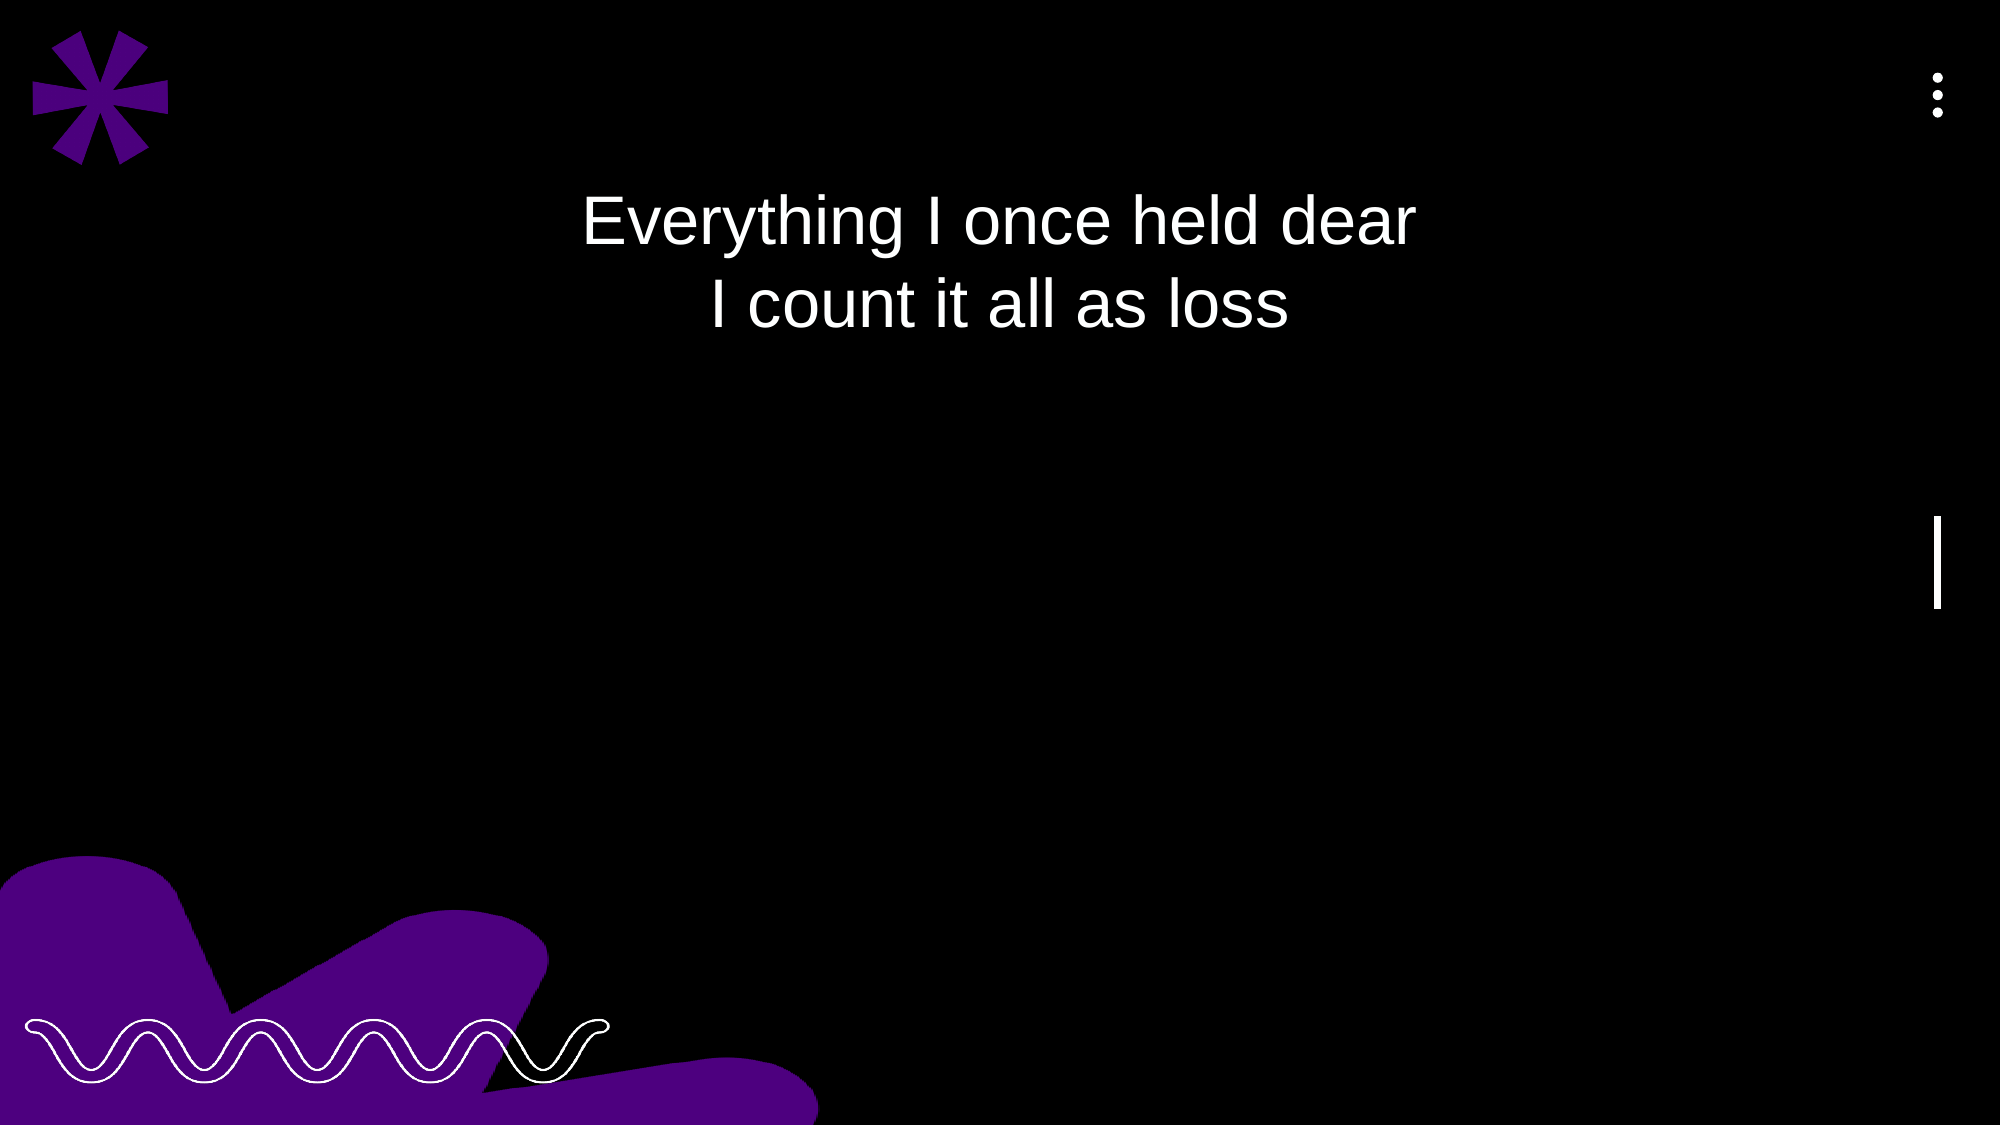

Everything I once held dear
I count it all as loss